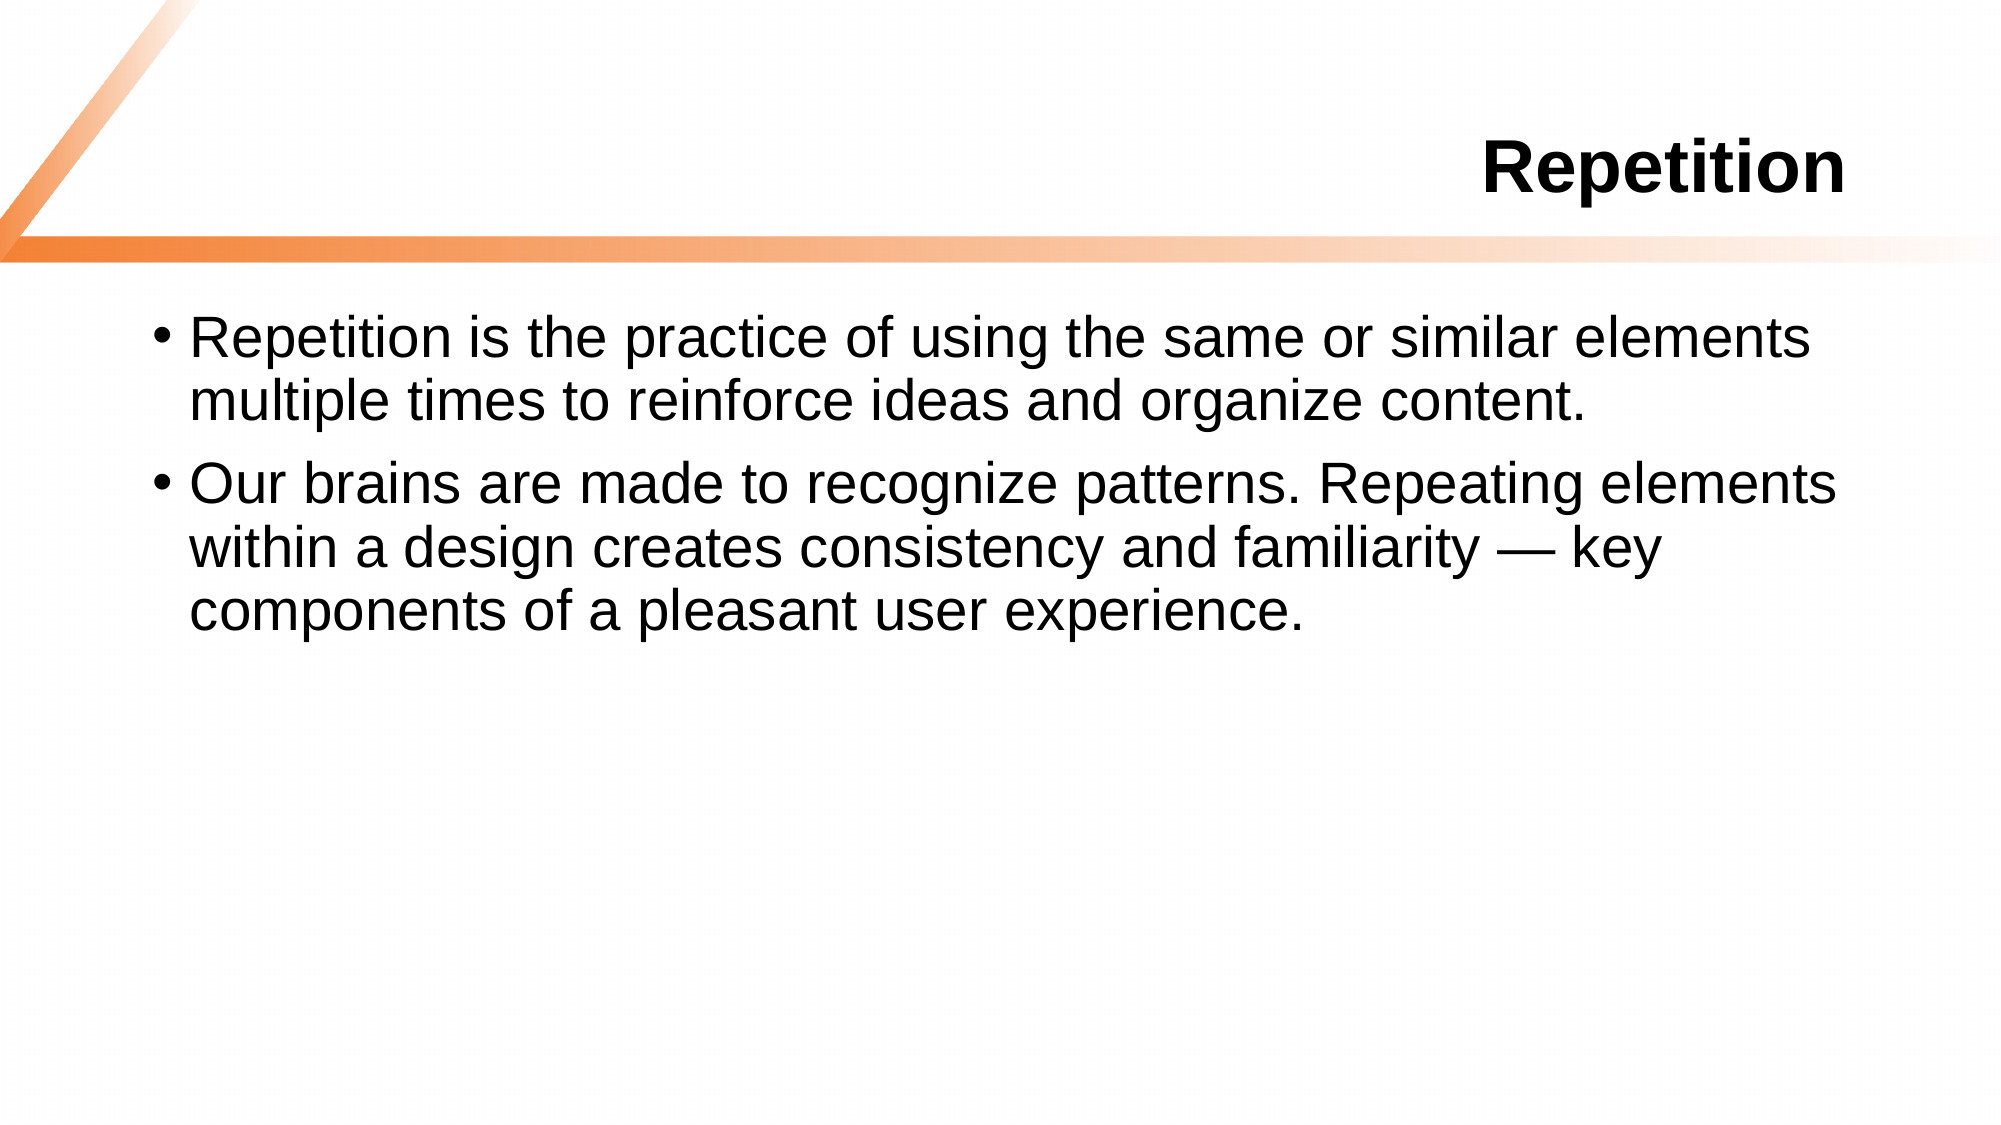

# Repetition
Repetition is the practice of using the same or similar elements multiple times to reinforce ideas and organize content.
Our brains are made to recognize patterns. Repeating elements within a design creates consistency and familiarity — key components of a pleasant user experience.